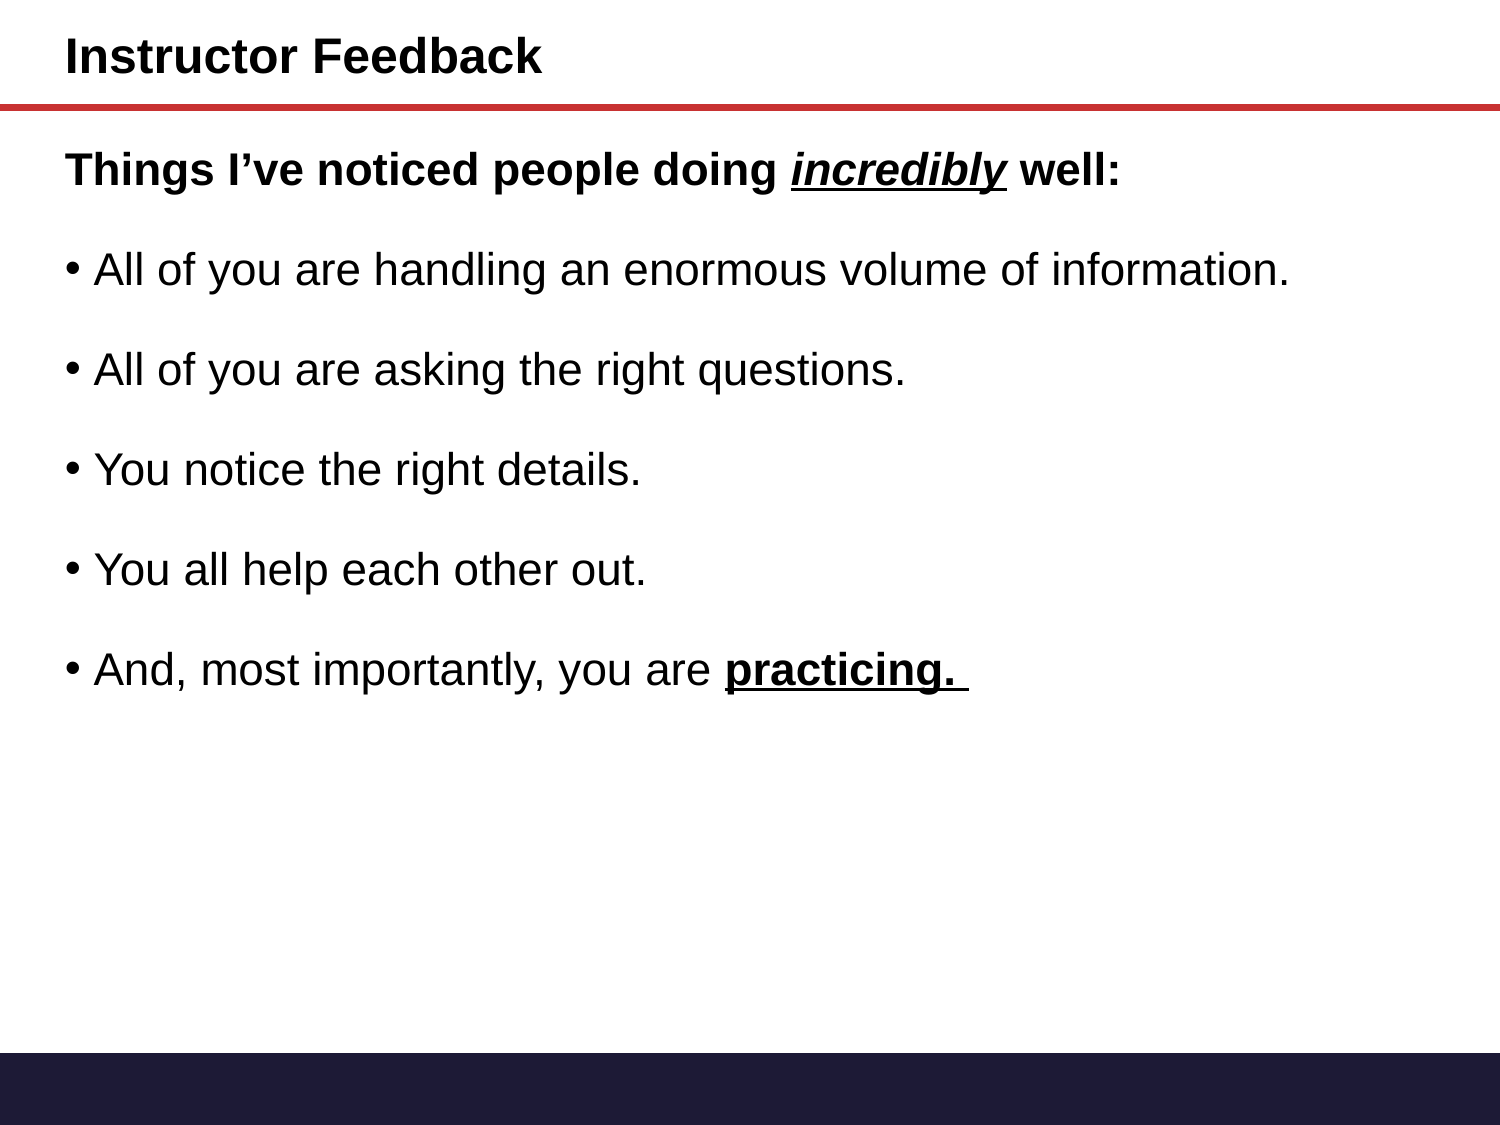

Instructor Feedback
Things I’ve noticed people doing incredibly well:

 All of you are handling an enormous volume of information.

 All of you are asking the right questions.

 You notice the right details.

 You all help each other out.

 And, most importantly, you are practicing.